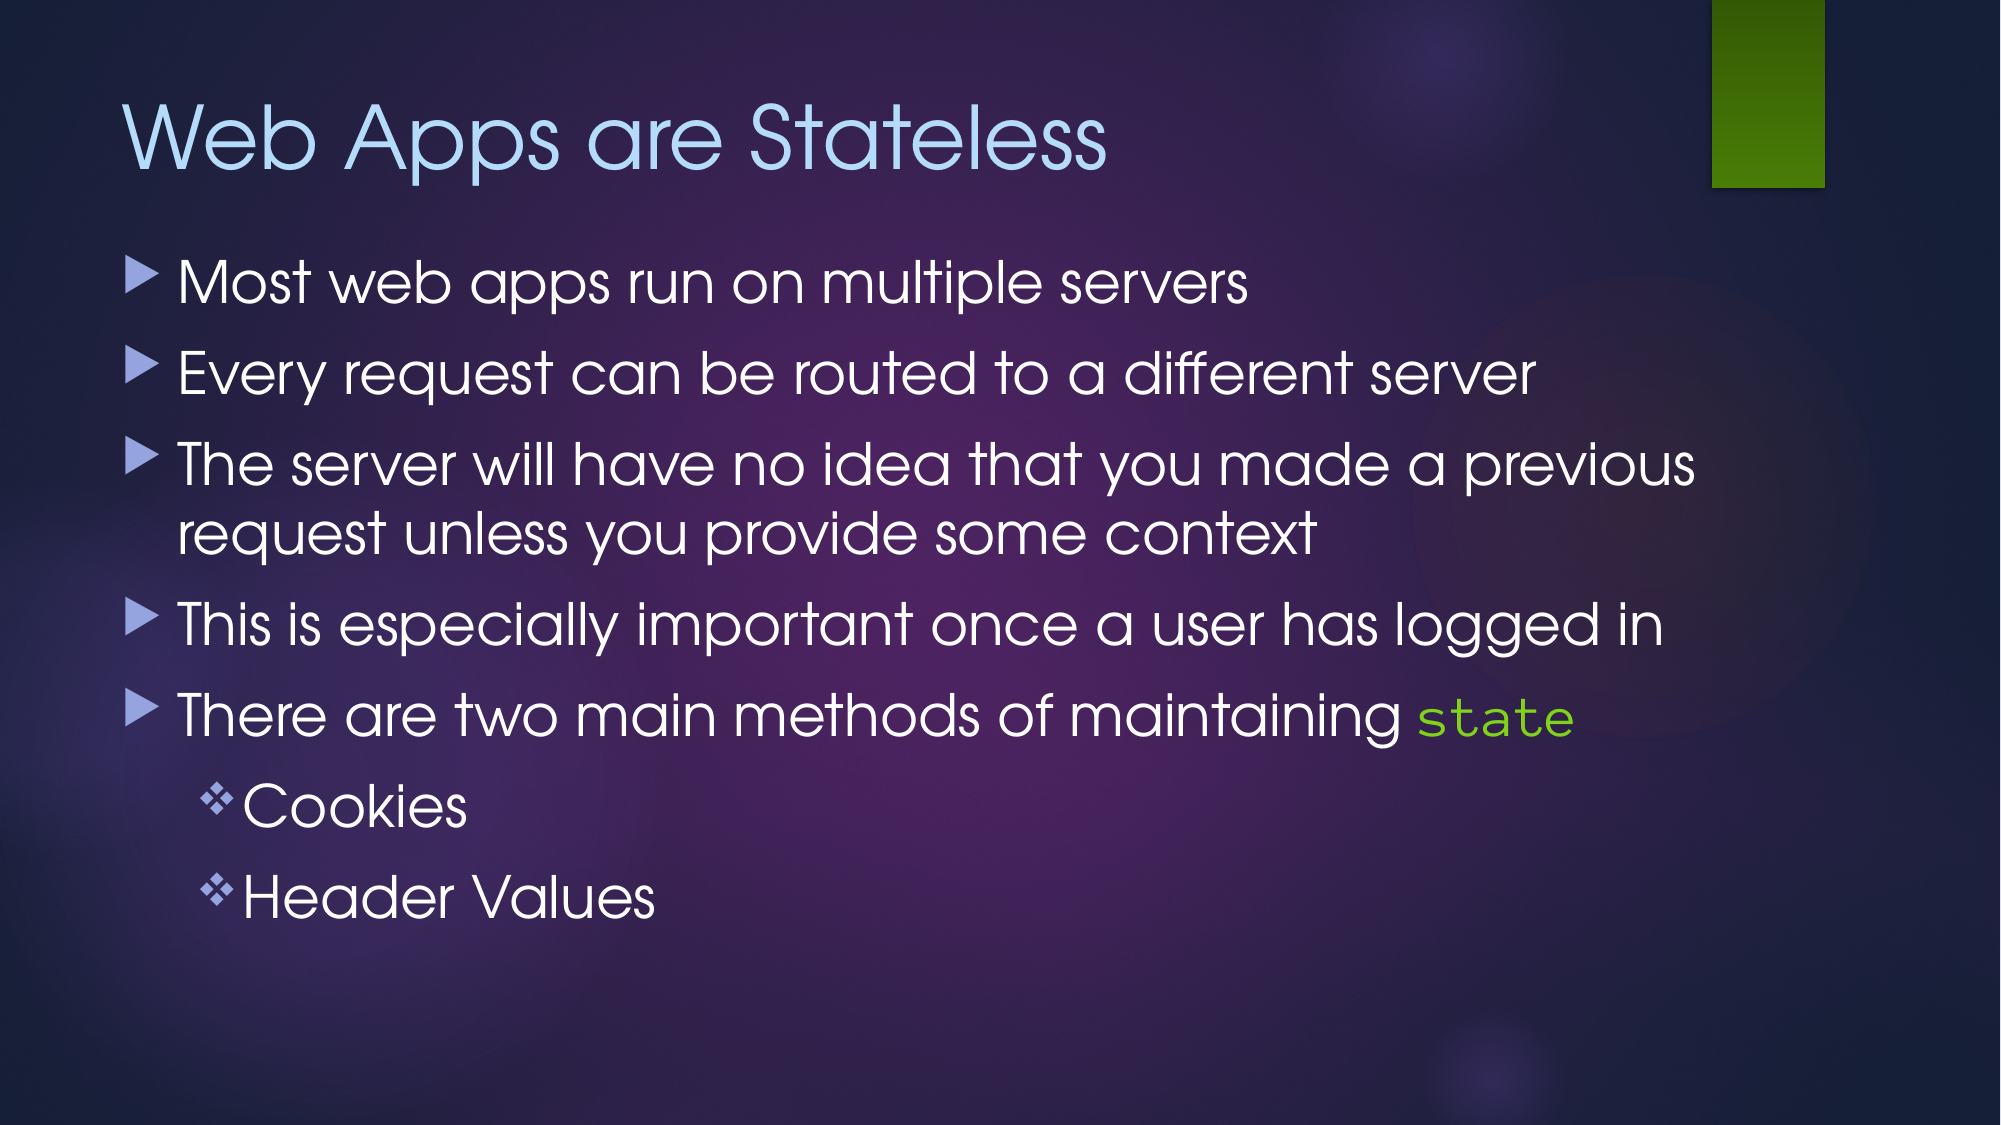

# Web Apps are Stateless
Most web apps run on multiple servers
Every request can be routed to a different server
The server will have no idea that you made a previous request unless you provide some context
This is especially important once a user has logged in
There are two main methods of maintaining state
Cookies
Header Values